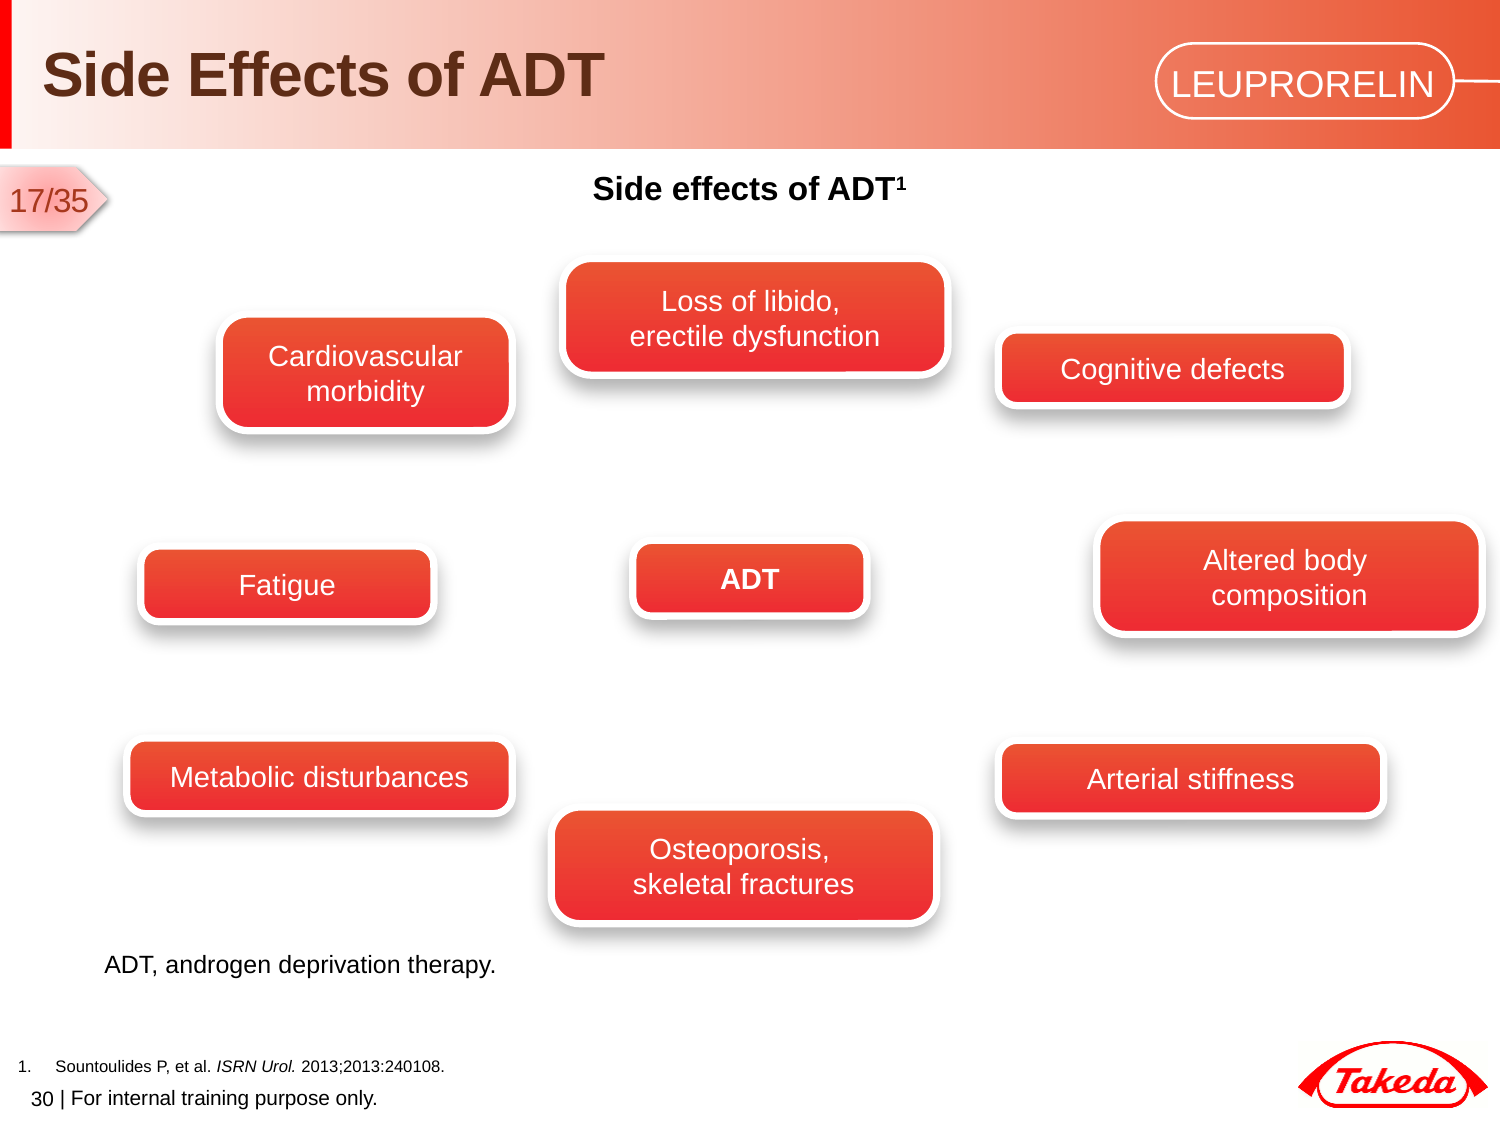

# Side Effects of ADT
Side effects of ADT1

17/35
Loss of libido,
erectile dysfunction
Cardiovascular morbidity
Cognitive defects
Altered body
composition
ADT
ADT

Fatigue

Metabolic disturbances
Arterial stiffness
Osteoporosis,
skeletal fractures
ADT, androgen deprivation therapy.
Sountoulides P, et al. ISRN Urol. 2013;2013:240108.